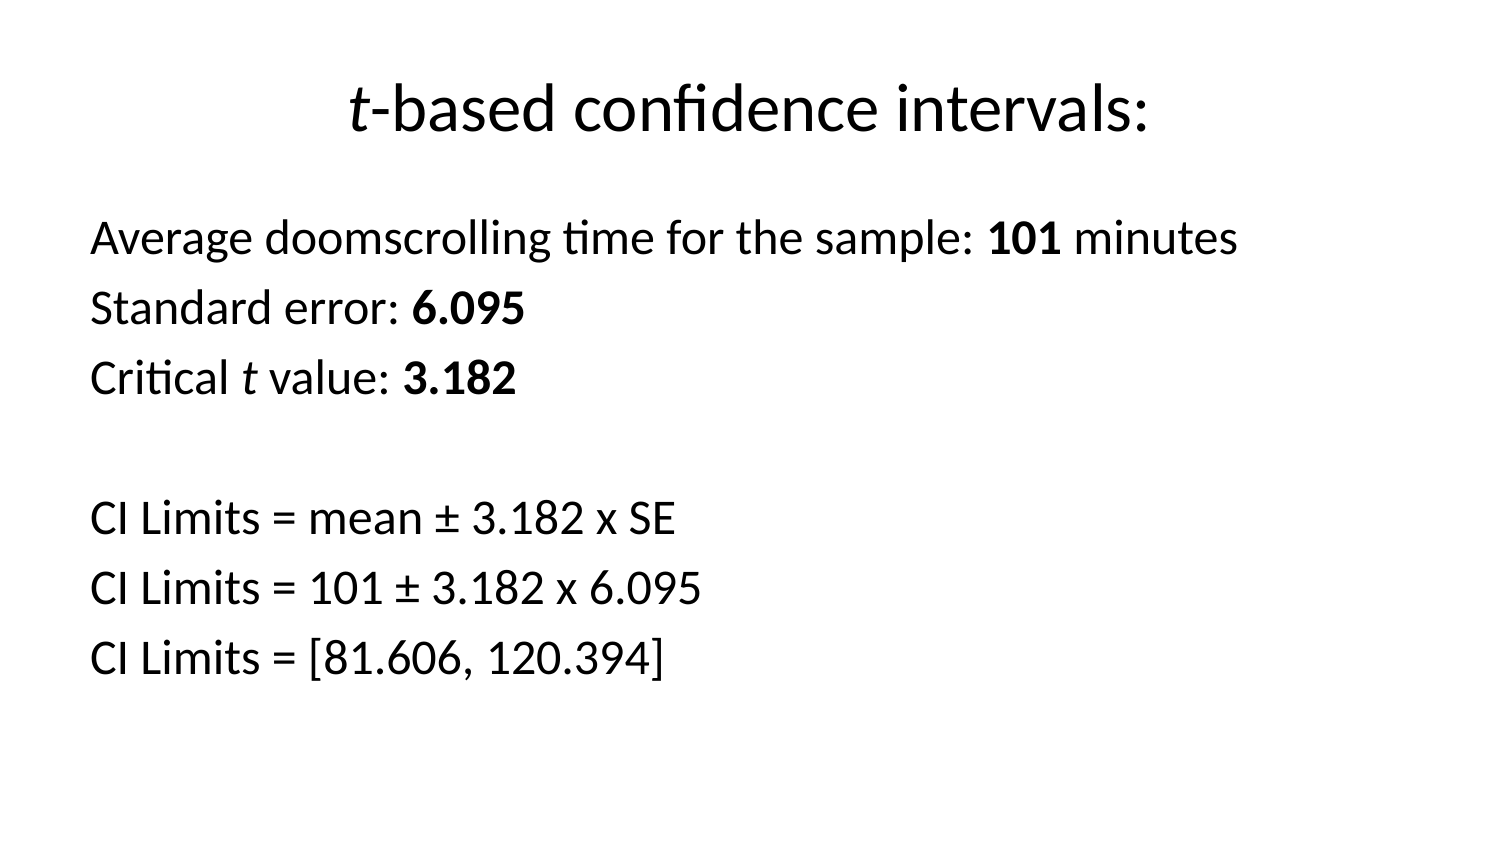

# t-based confidence intervals:
Average doomscrolling time for the sample: 101 minutes
Standard error: 6.095
Critical t value: 3.182

CI Limits = mean ± 3.182 x SE
CI Limits = 101 ± 3.182 x 6.095
CI Limits = [81.606, 120.394]